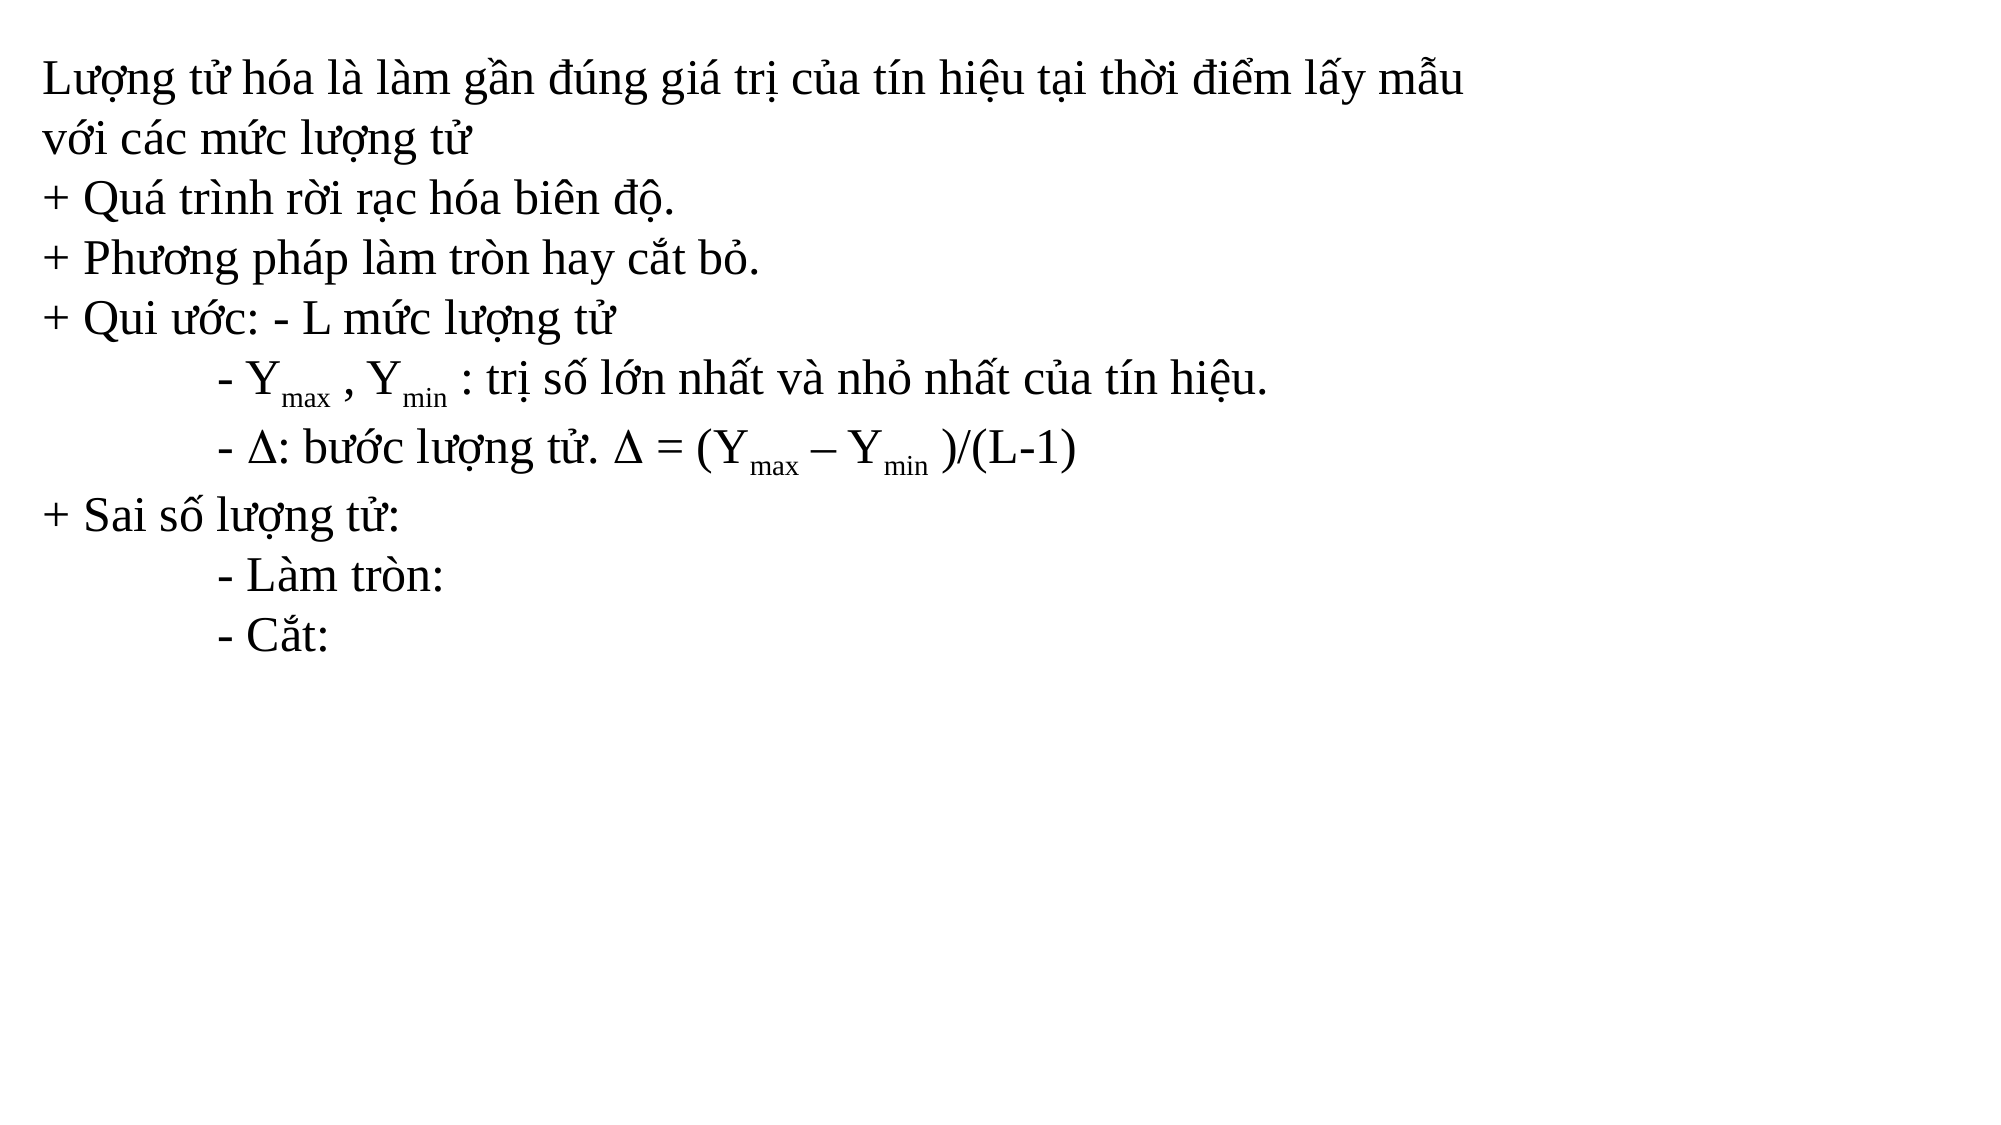

Lượng tử hóa là làm gần đúng giá trị của tín hiệu tại thời điểm lấy mẫu với các mức lượng tử
+ Quá trình rời rạc hóa biên độ.
+ Phương pháp làm tròn hay cắt bỏ.
+ Qui ước: - L mức lượng tử
	  - Ymax , Ymin : trị số lớn nhất và nhỏ nhất của tín hiệu.
	  - Δ: bước lượng tử. Δ = (Ymax – Ymin )/(L-1)
+ Sai số lượng tử:
	  - Làm tròn:
	  - Cắt: